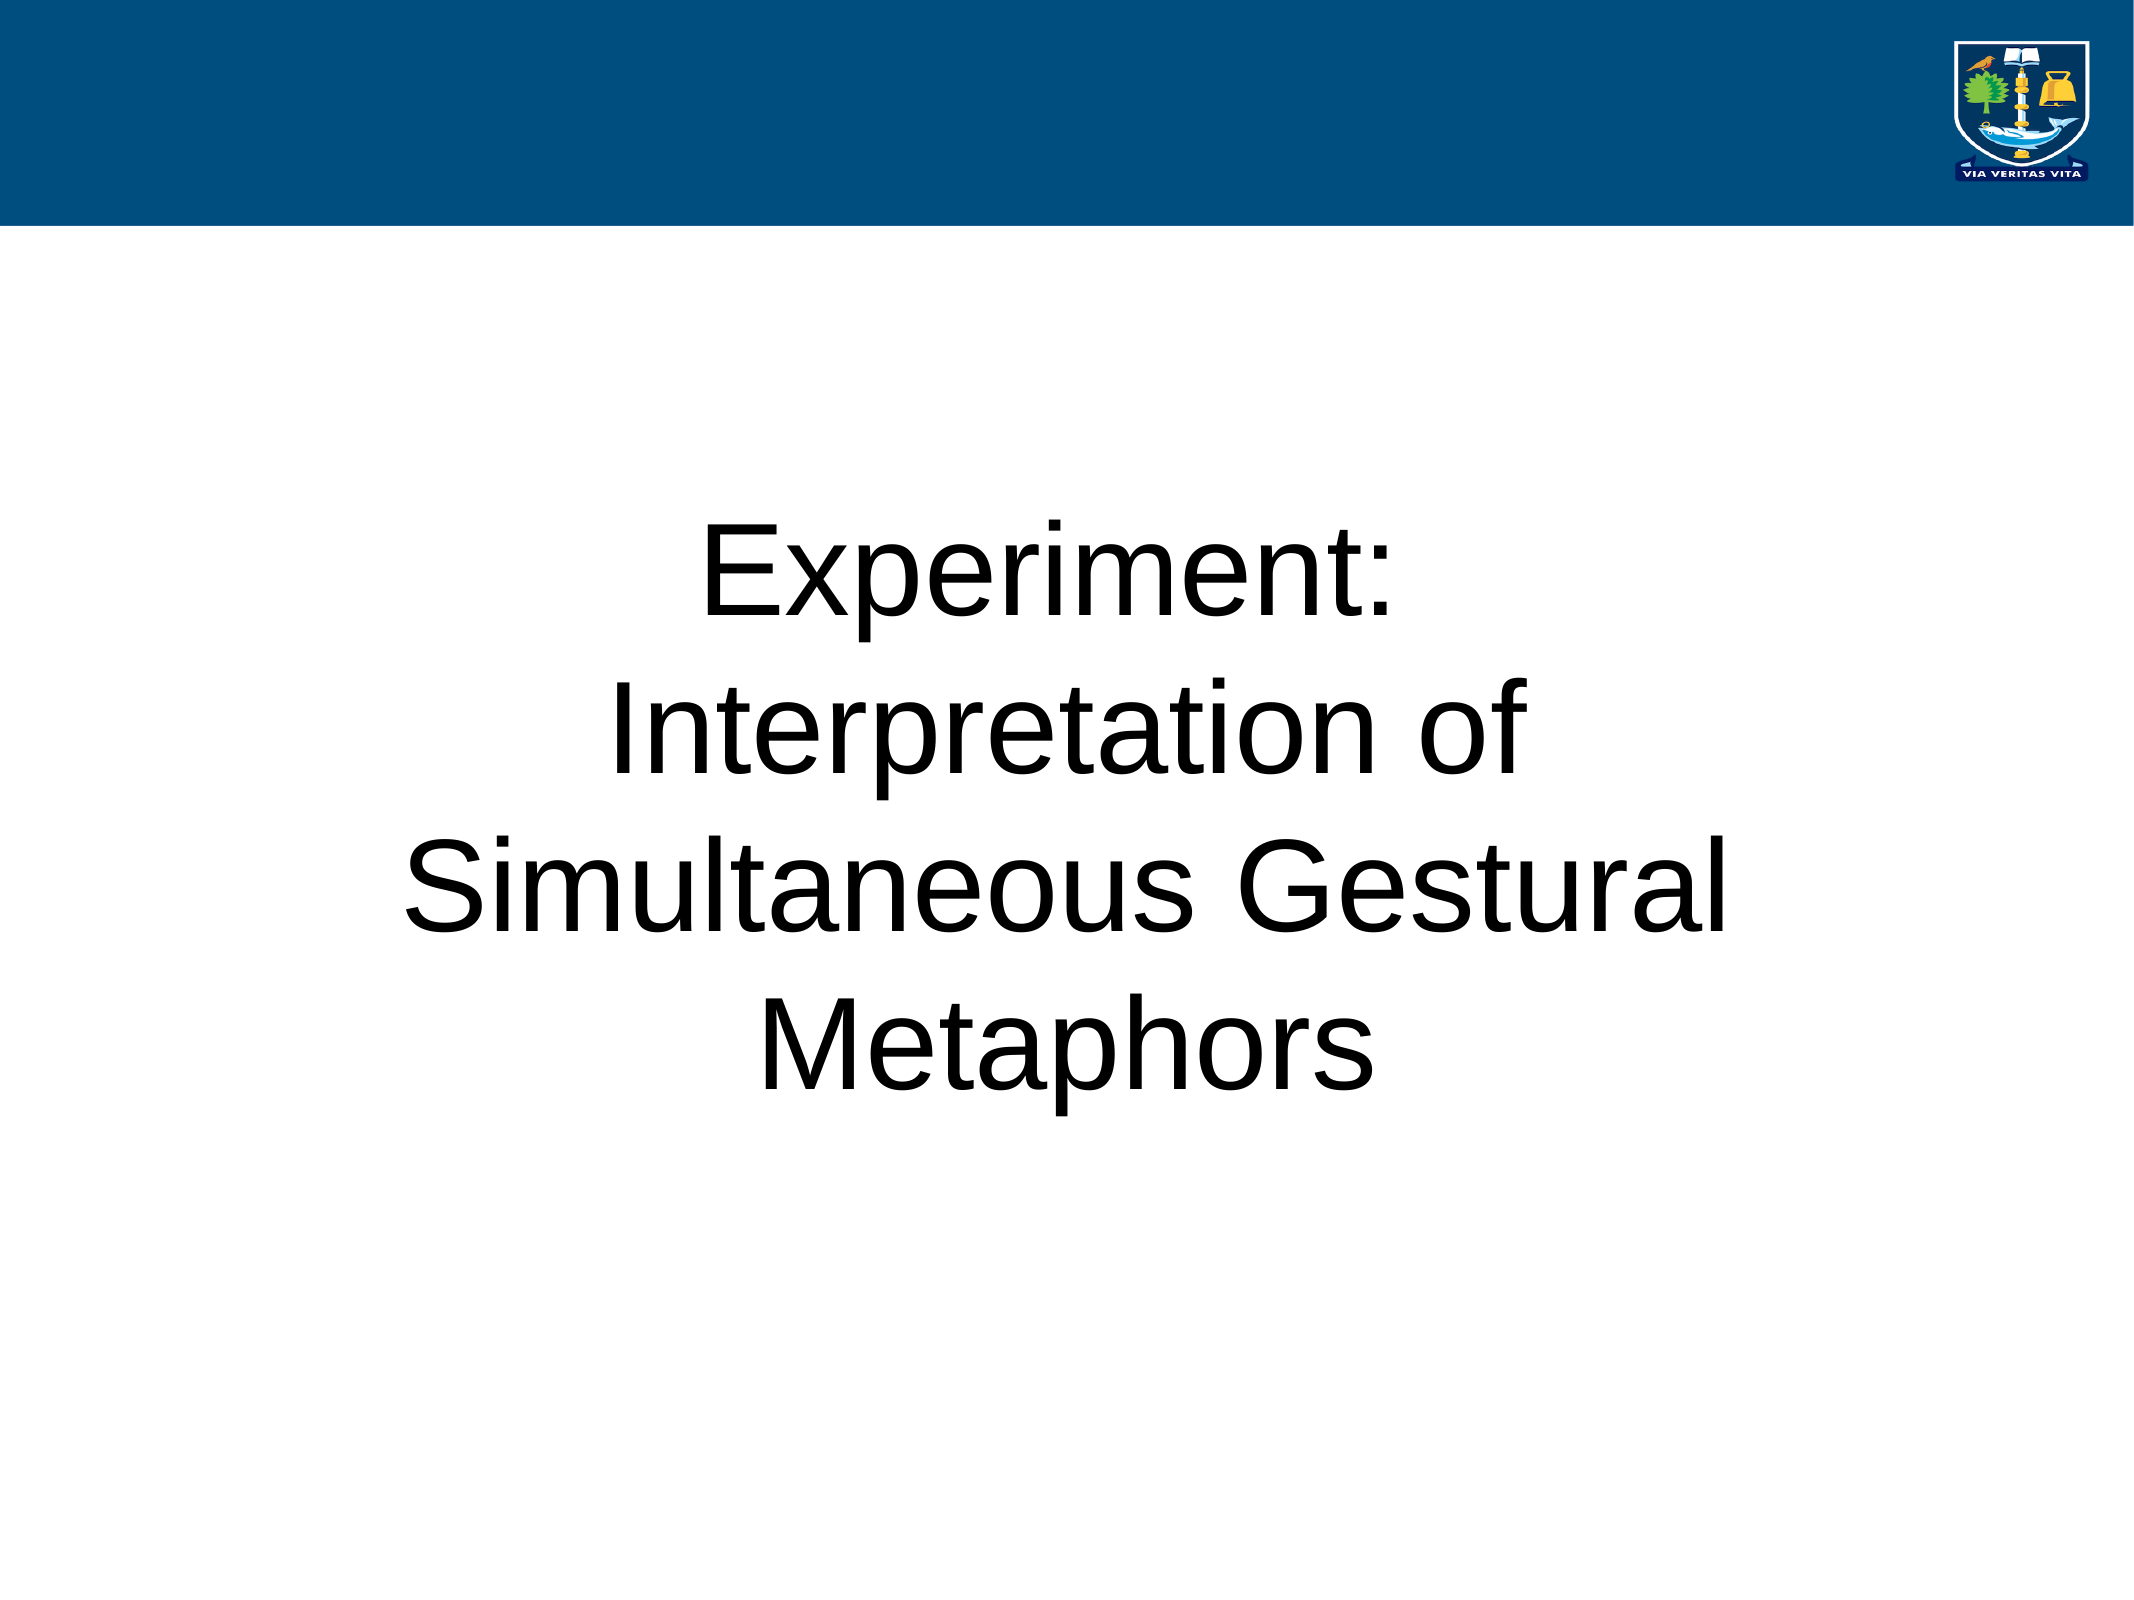

# Experiment:
Interpretation of Simultaneous Gestural Metaphors
7